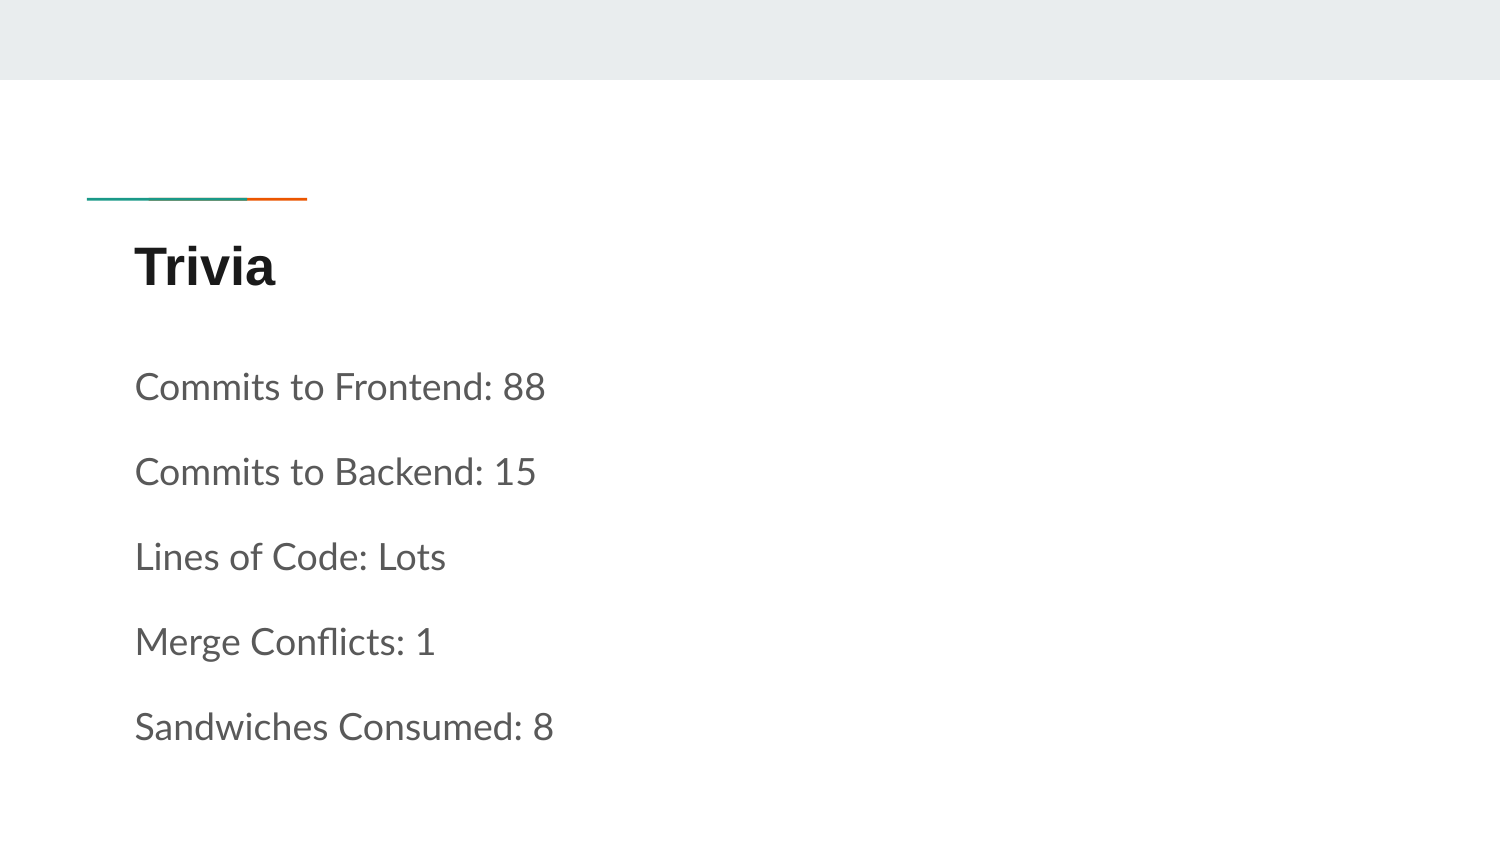

# Trivia
Commits to Frontend: 88
Commits to Backend: 15
Lines of Code: Lots
Merge Conflicts: 1
Sandwiches Consumed: 8